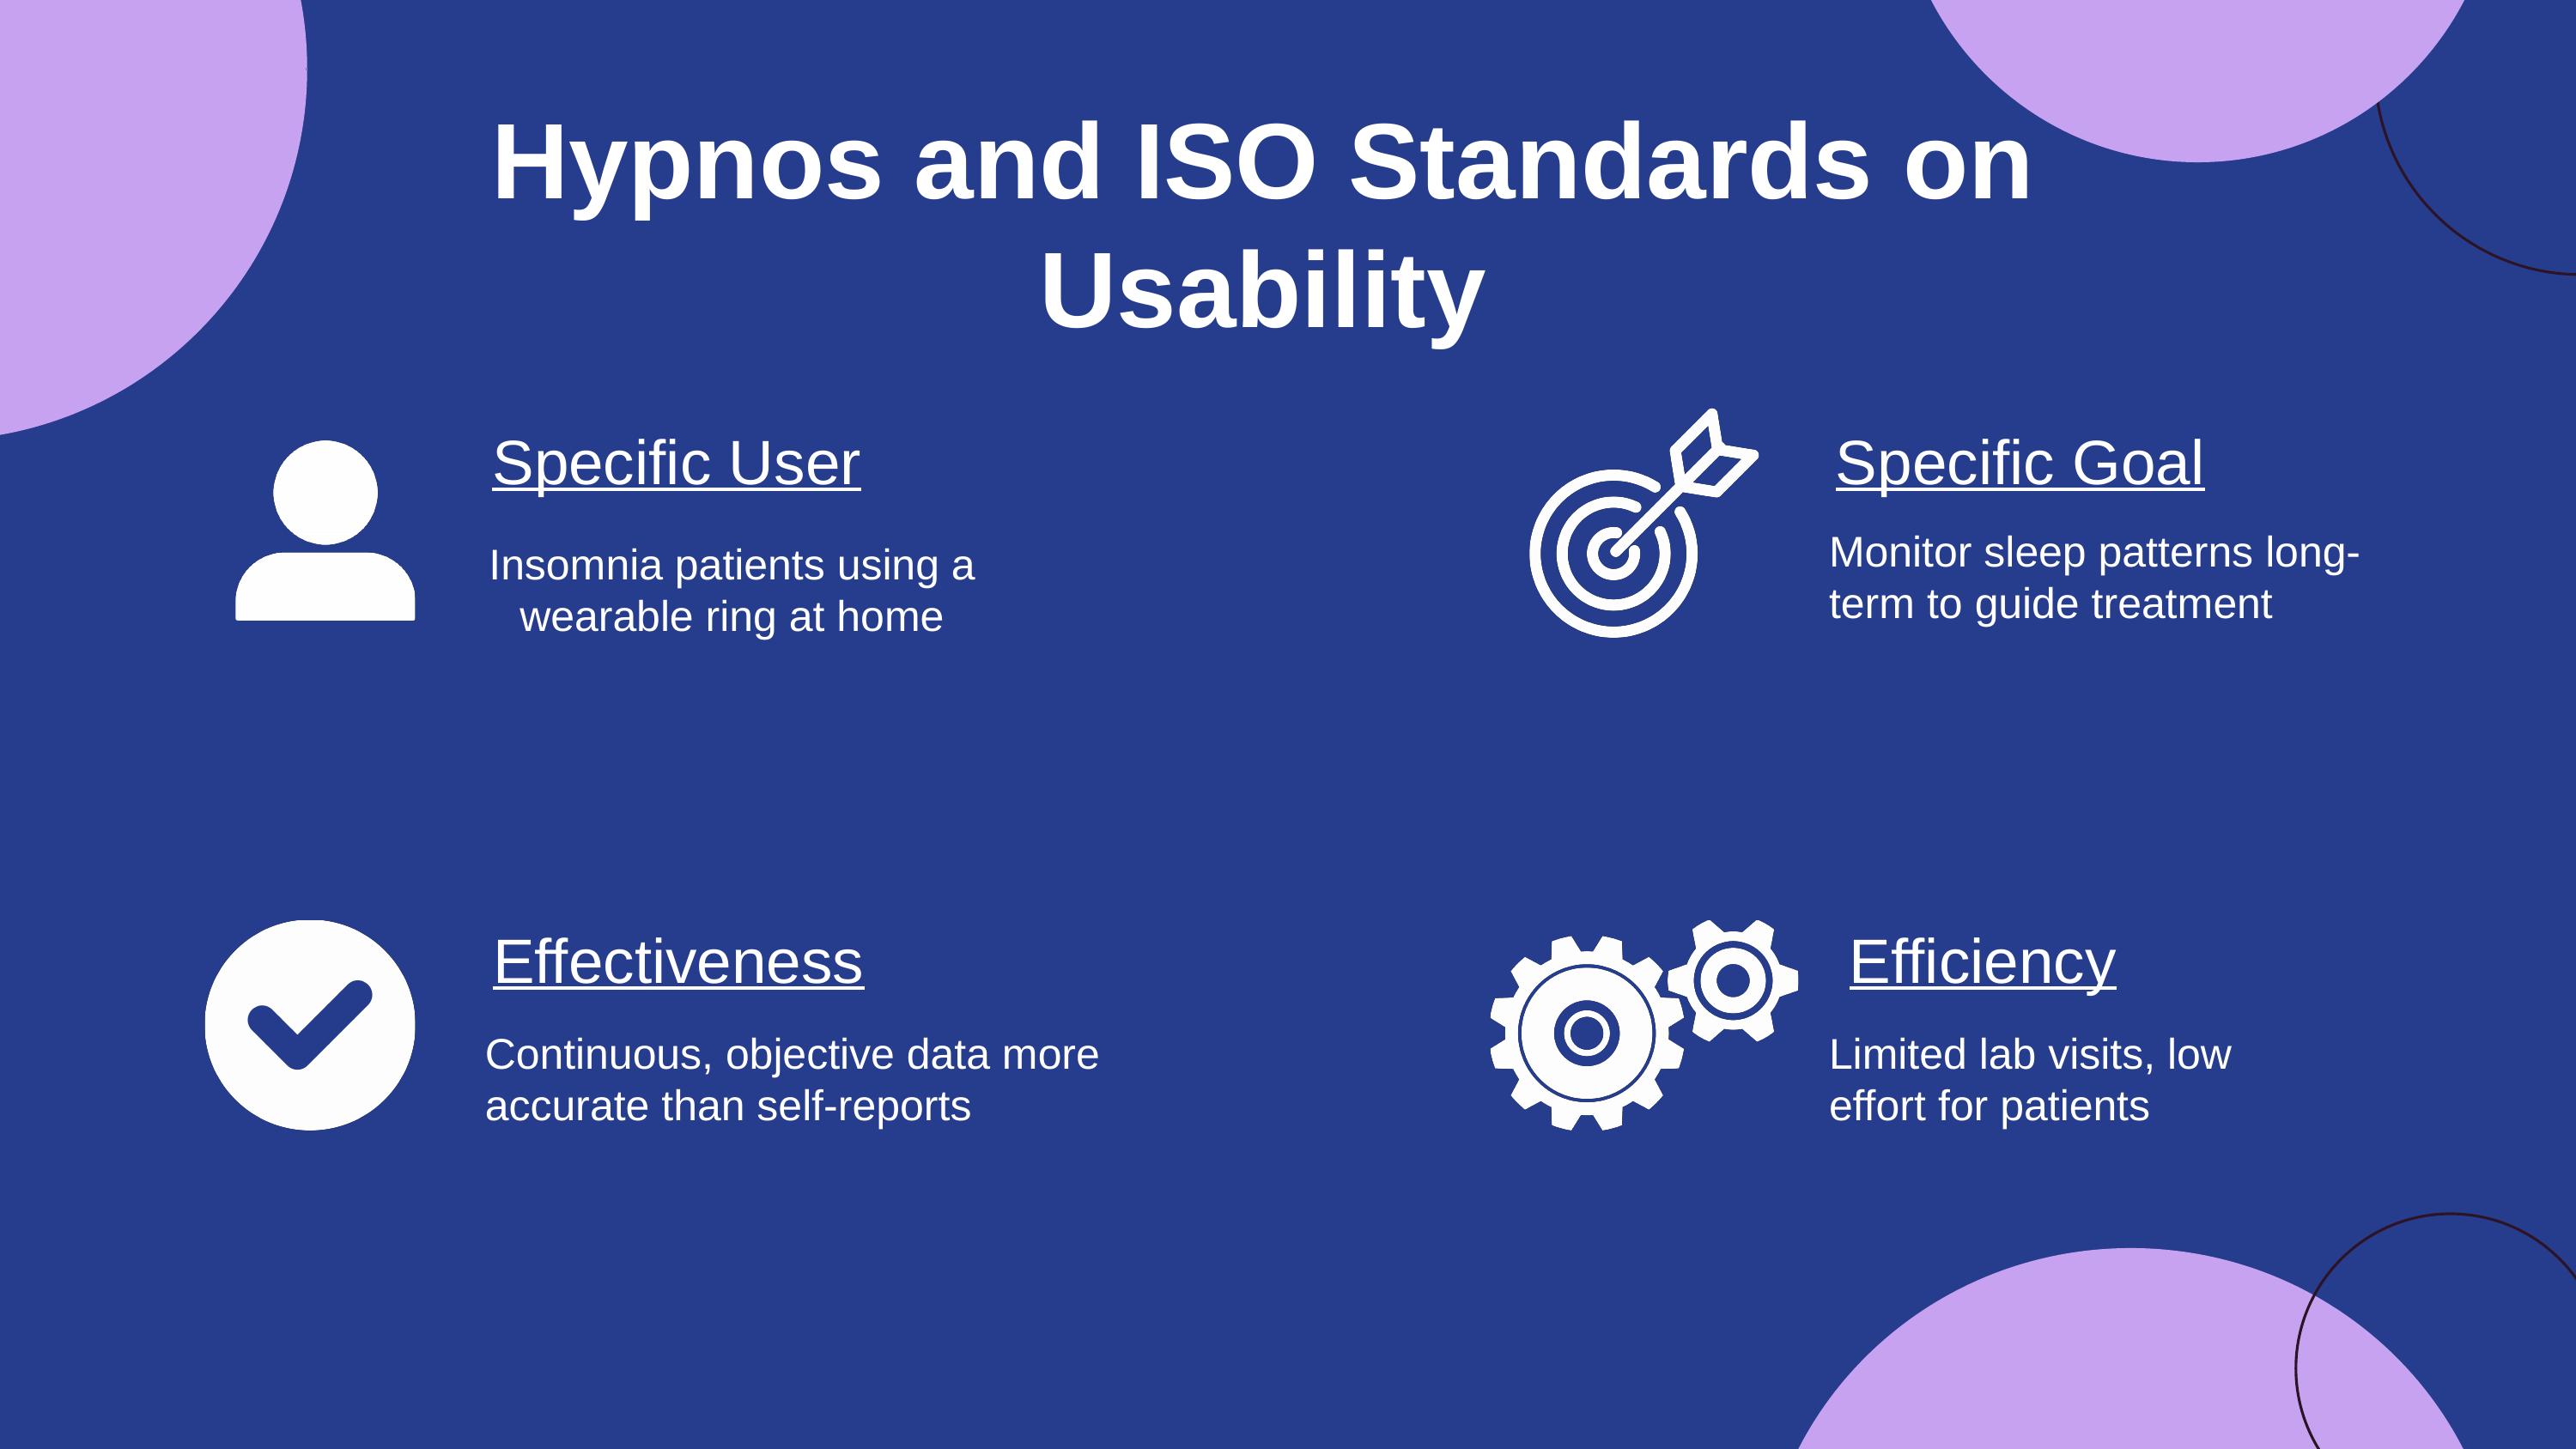

Hypnos and ISO Standards on Usability

Specific User
Specific Goal

Monitor sleep patterns long-term to guide treatment
Insomnia patients using a wearable ring at home

Effectiveness

Efficiency
Continuous, objective data more accurate than self-reports
Limited lab visits, low effort for patients